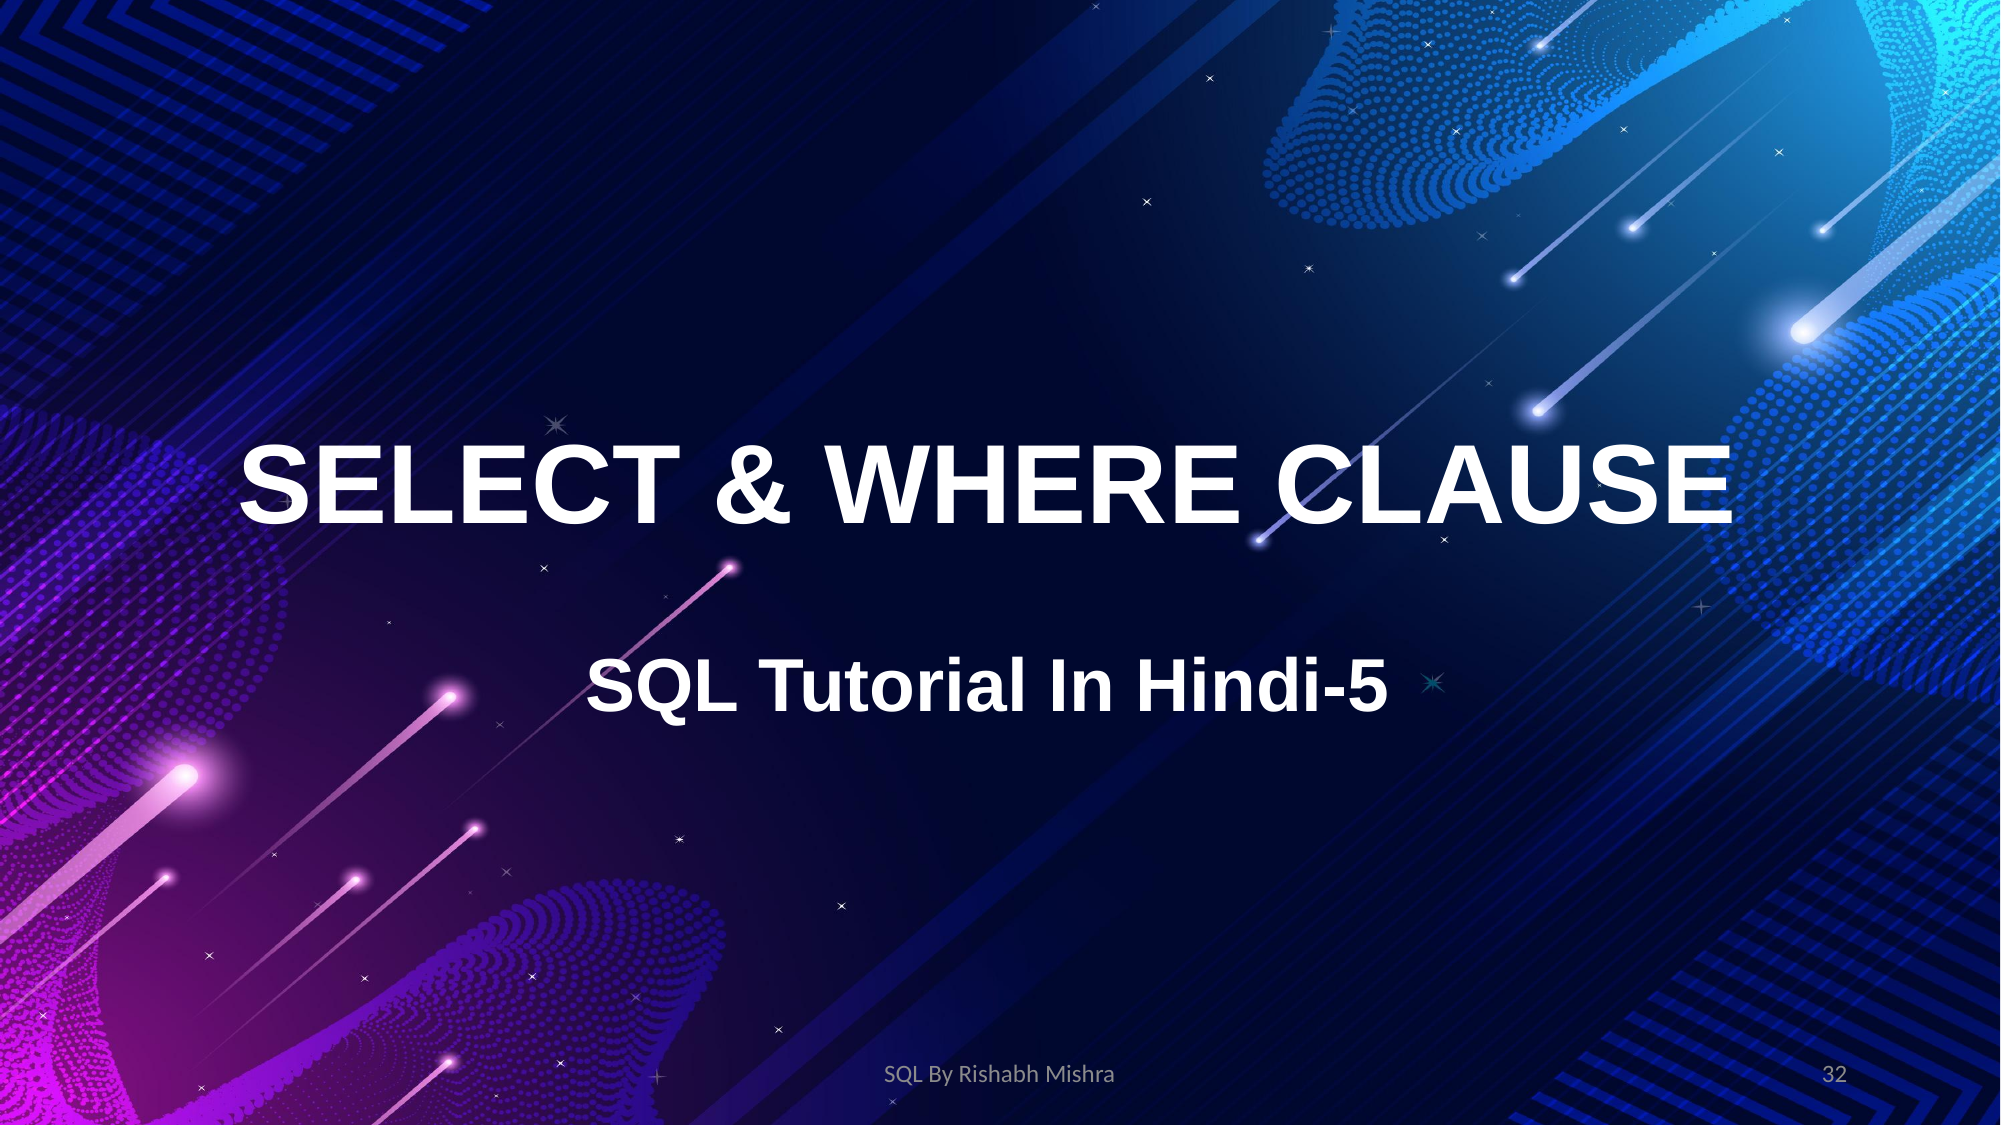

# SELECT & WHERE CLAUSE SQL Tutorial In Hindi-5
SQL By Rishabh Mishra
32